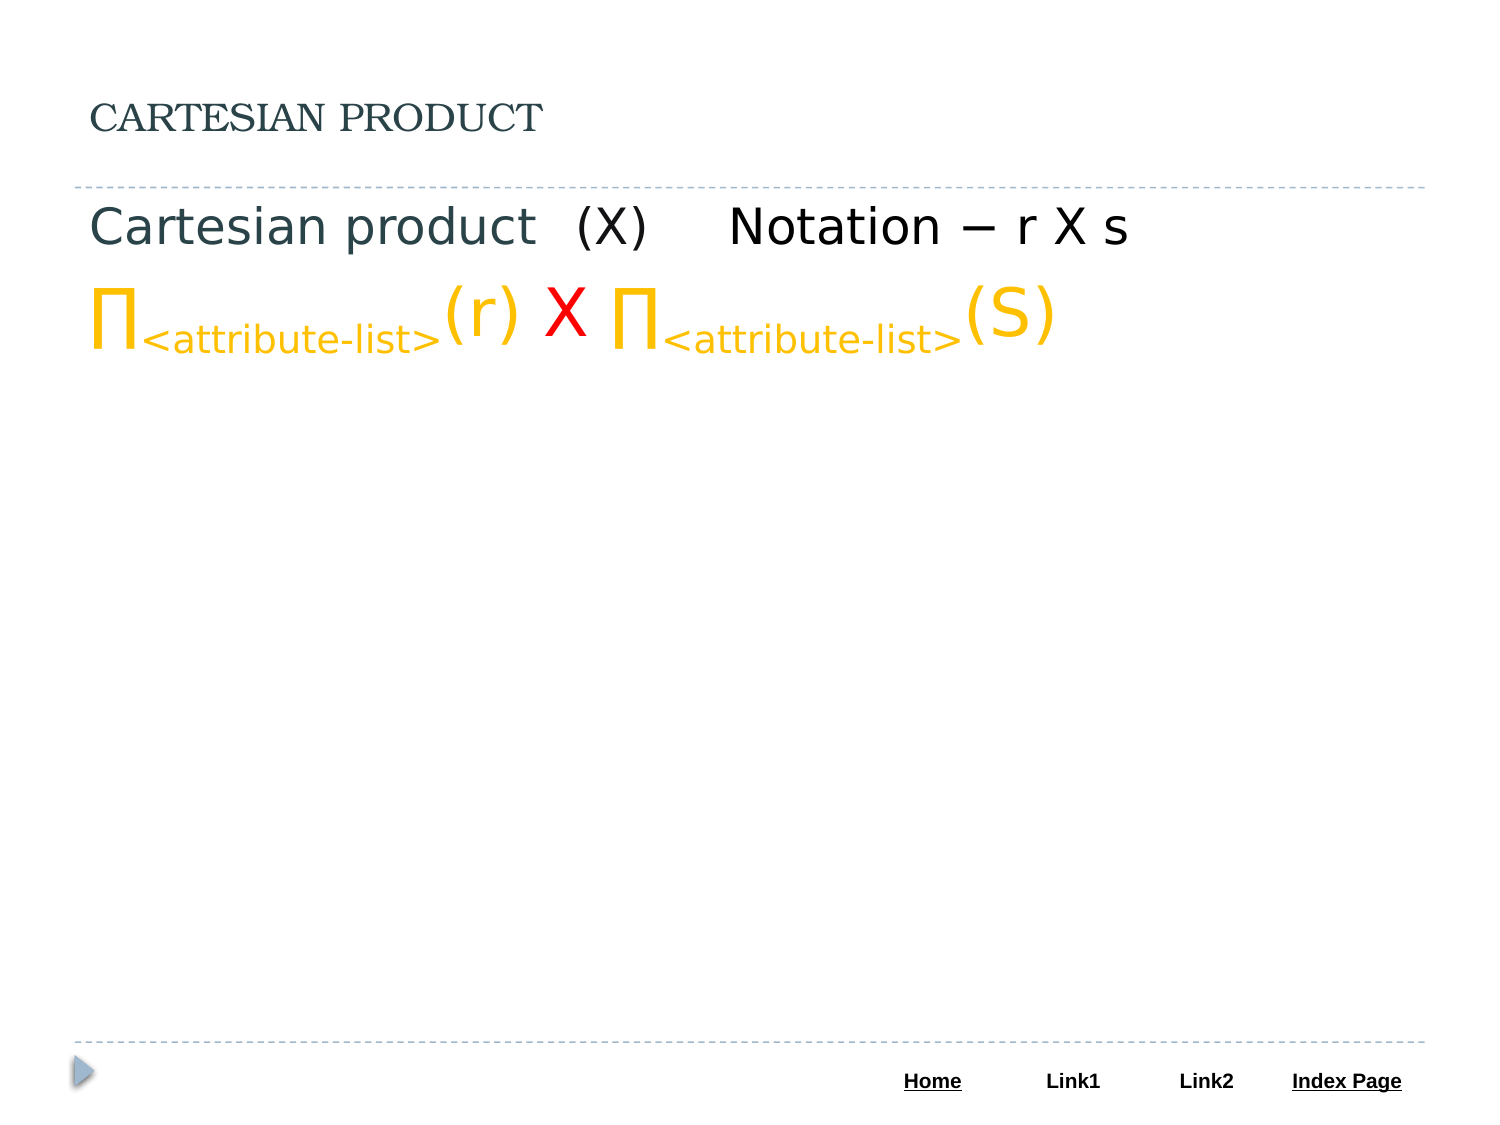

# CARTESIAN PRODUCT
Cartesian product
(Χ)
Notation − r Χ s
∏<attribute-list>(r) X ∏<attribute-list>(S)